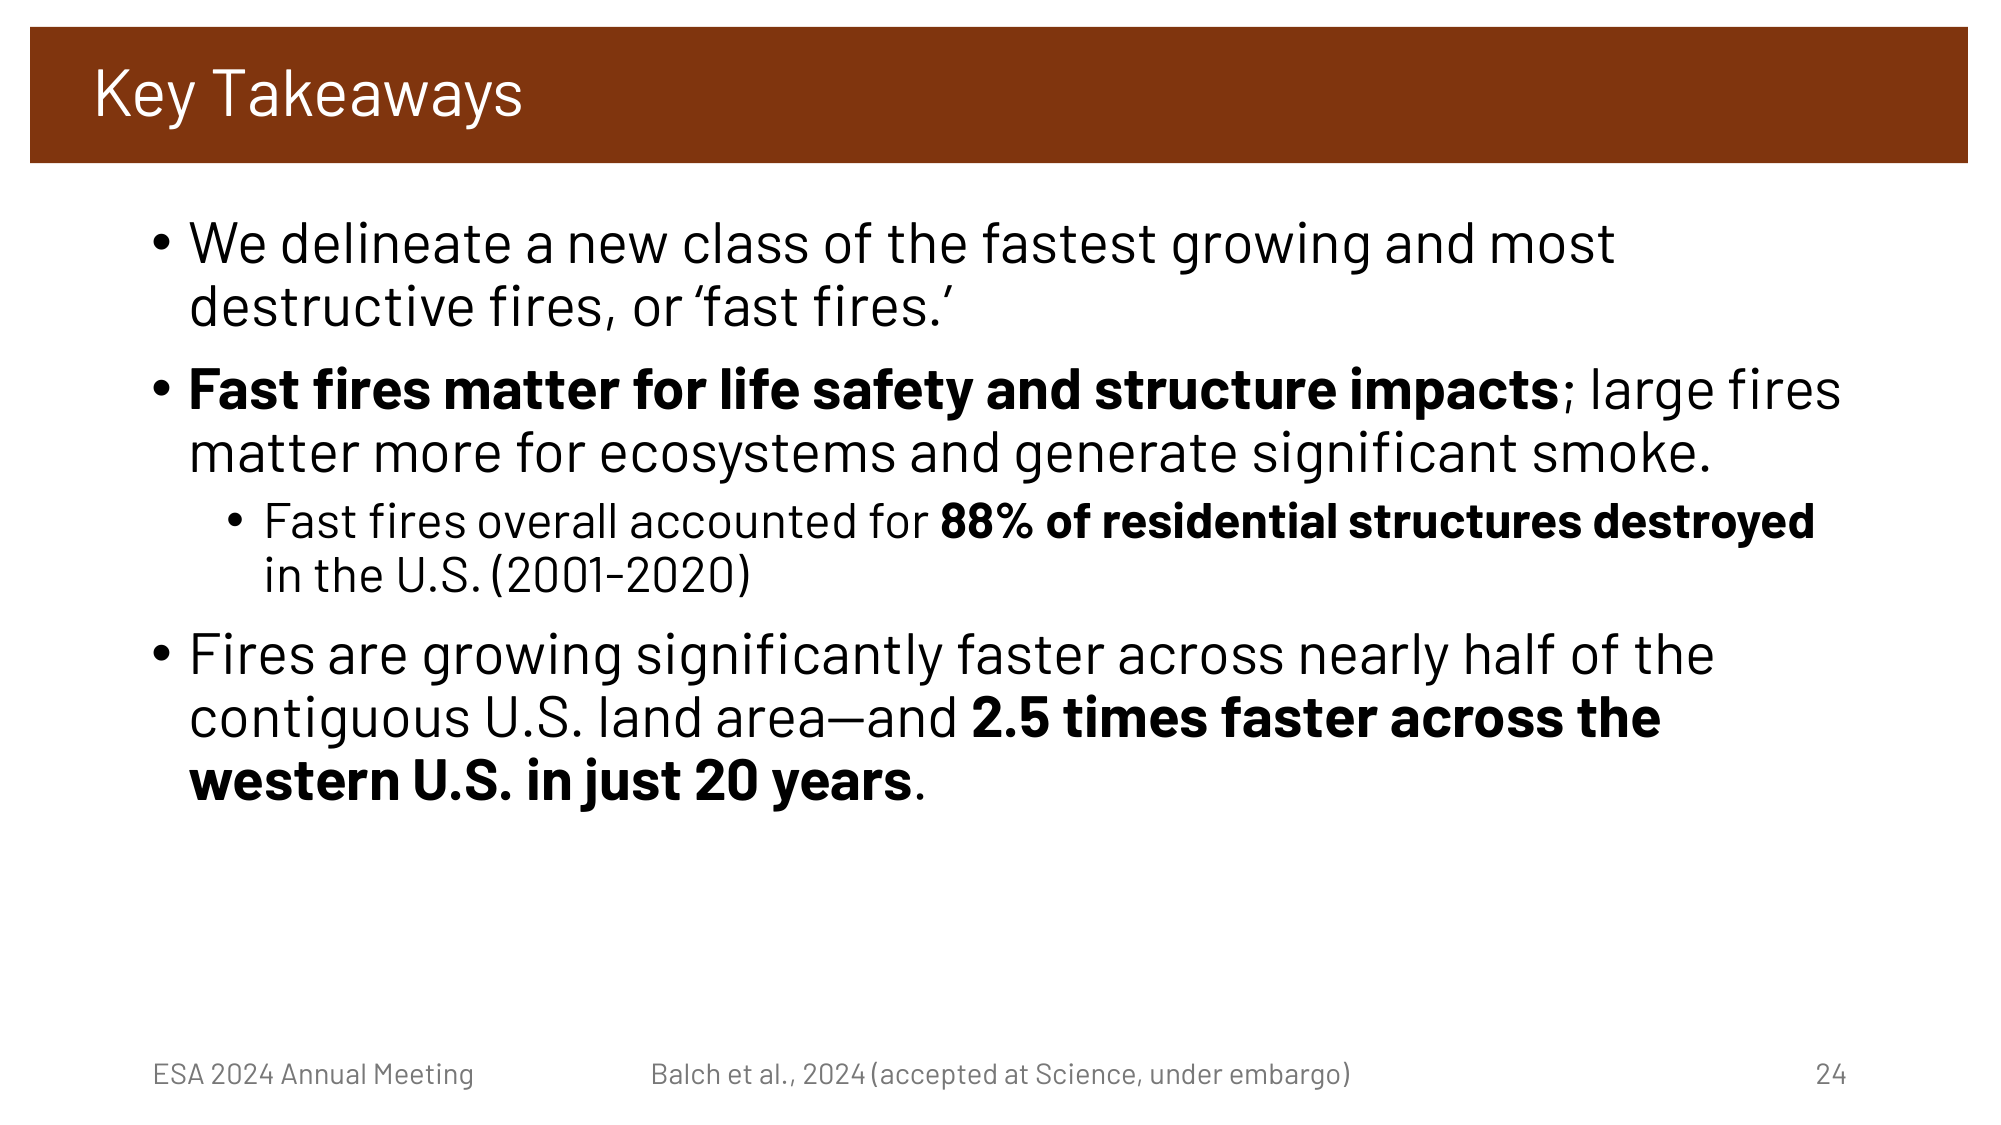

# Key Takeaways
We delineate a new class of the fastest growing and most destructive fires, or ‘fast fires.’
Fast fires matter for life safety and structure impacts; large fires matter more for ecosystems and generate significant smoke.
Fast fires overall accounted for 88% of residential structures destroyed in the U.S. (2001-2020)
Fires are growing significantly faster across nearly half of the contiguous U.S. land area—and 2.5 times faster across the western U.S. in just 20 years.
ESA 2024 Annual Meeting
Balch et al., 2024 (accepted at Science, under embargo)
24